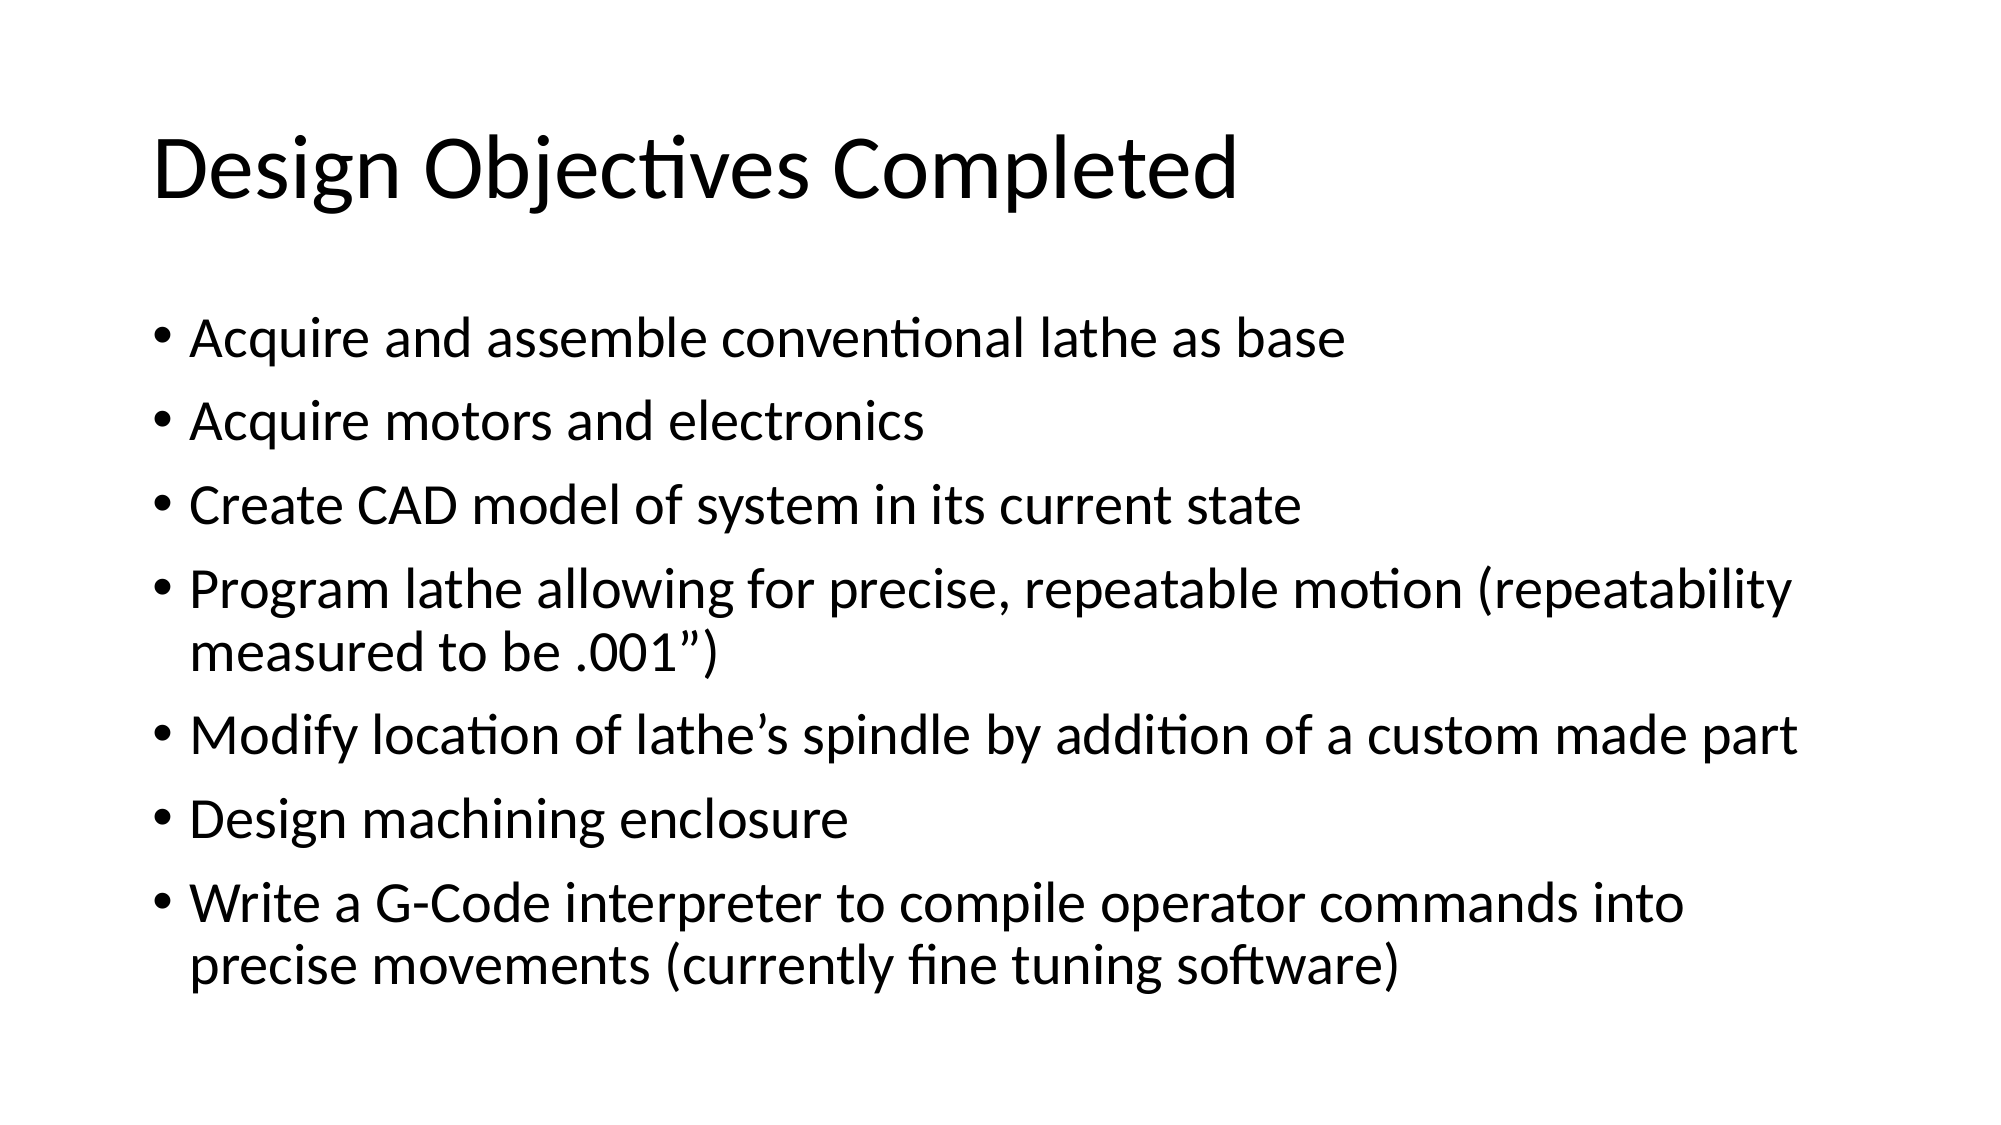

# Design Objectives Completed
Acquire and assemble conventional lathe as base
Acquire motors and electronics
Create CAD model of system in its current state
Program lathe allowing for precise, repeatable motion (repeatability measured to be .001”)
Modify location of lathe’s spindle by addition of a custom made part
Design machining enclosure
Write a G-Code interpreter to compile operator commands into precise movements (currently fine tuning software)